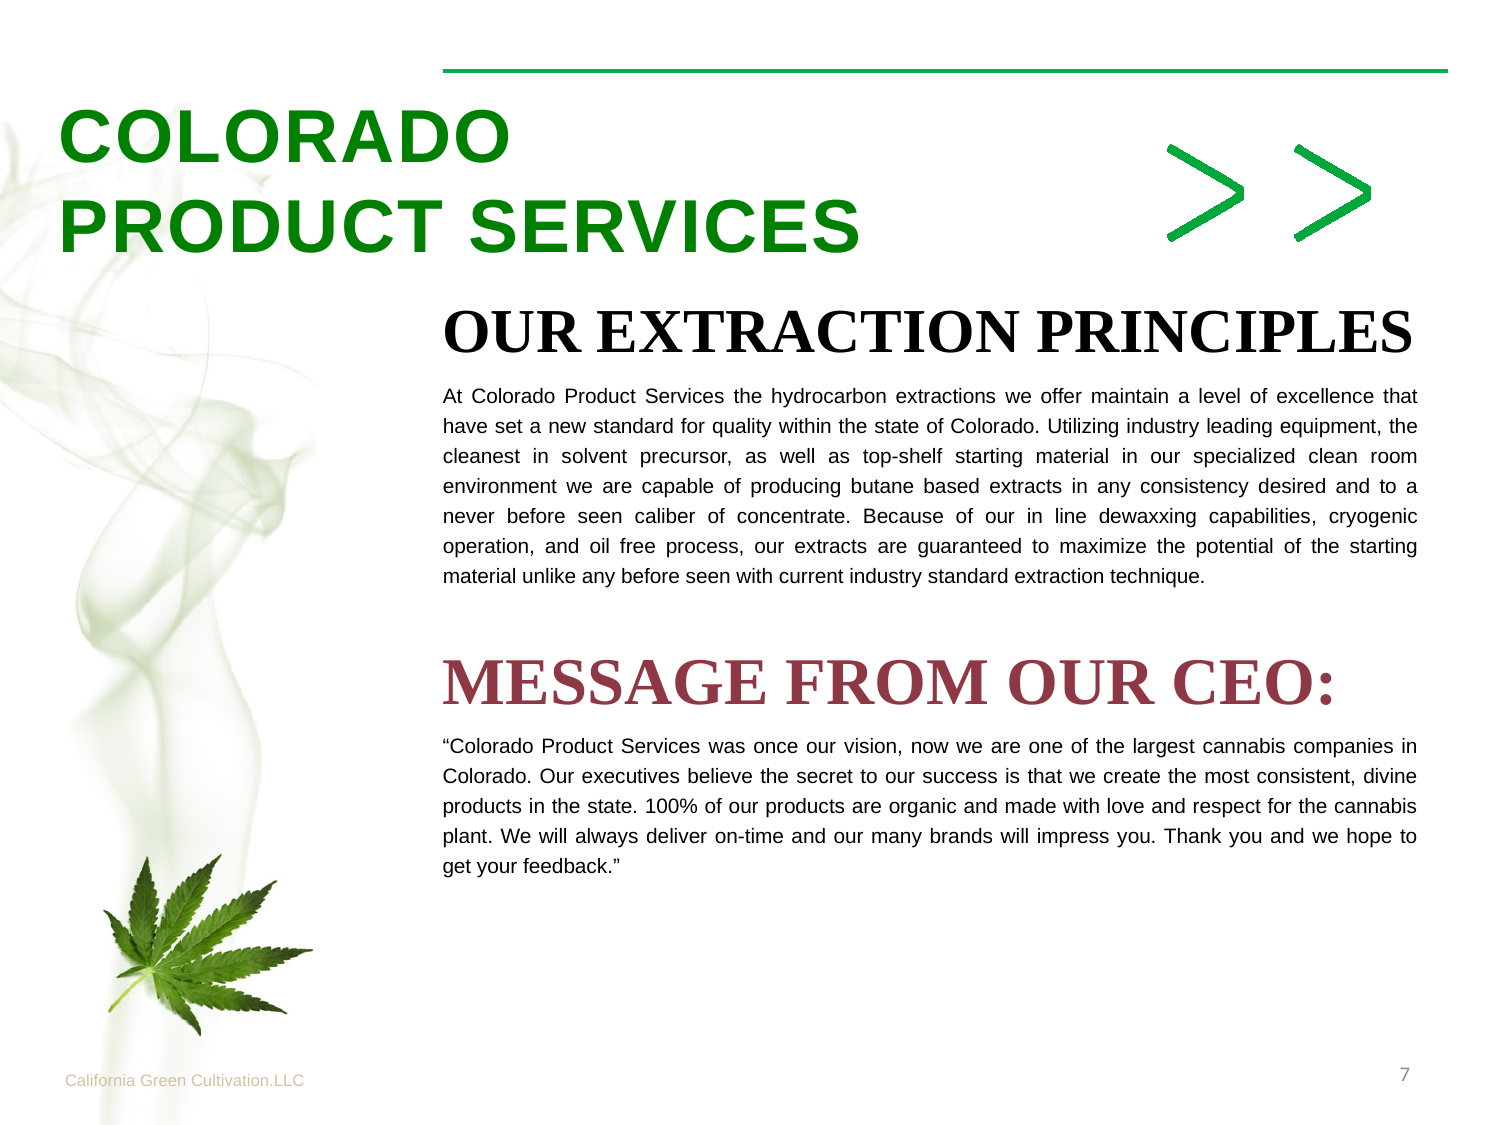

# Colorado Product Services
OUR EXTRACTION PRINCIPLES
At Colorado Product Services the hydrocarbon extractions we offer maintain a level of excellence that have set a new standard for quality within the state of Colorado. Utilizing industry leading equipment, the cleanest in solvent precursor, as well as top-shelf starting material in our specialized clean room environment we are capable of producing butane based extracts in any consistency desired and to a never before seen caliber of concentrate. Because of our in line dewaxxing capabilities, cryogenic operation, and oil free process, our extracts are guaranteed to maximize the potential of the starting material unlike any before seen with current industry standard extraction technique.
MESSAGE FROM OUR CEO:
“Colorado Product Services was once our vision, now we are one of the largest cannabis companies in Colorado. Our executives believe the secret to our success is that we create the most consistent, divine products in the state. 100% of our products are organic and made with love and respect for the cannabis plant. We will always deliver on-time and our many brands will impress you. Thank you and we hope to get your feedback.”
7
California Green Cultivation.LLC